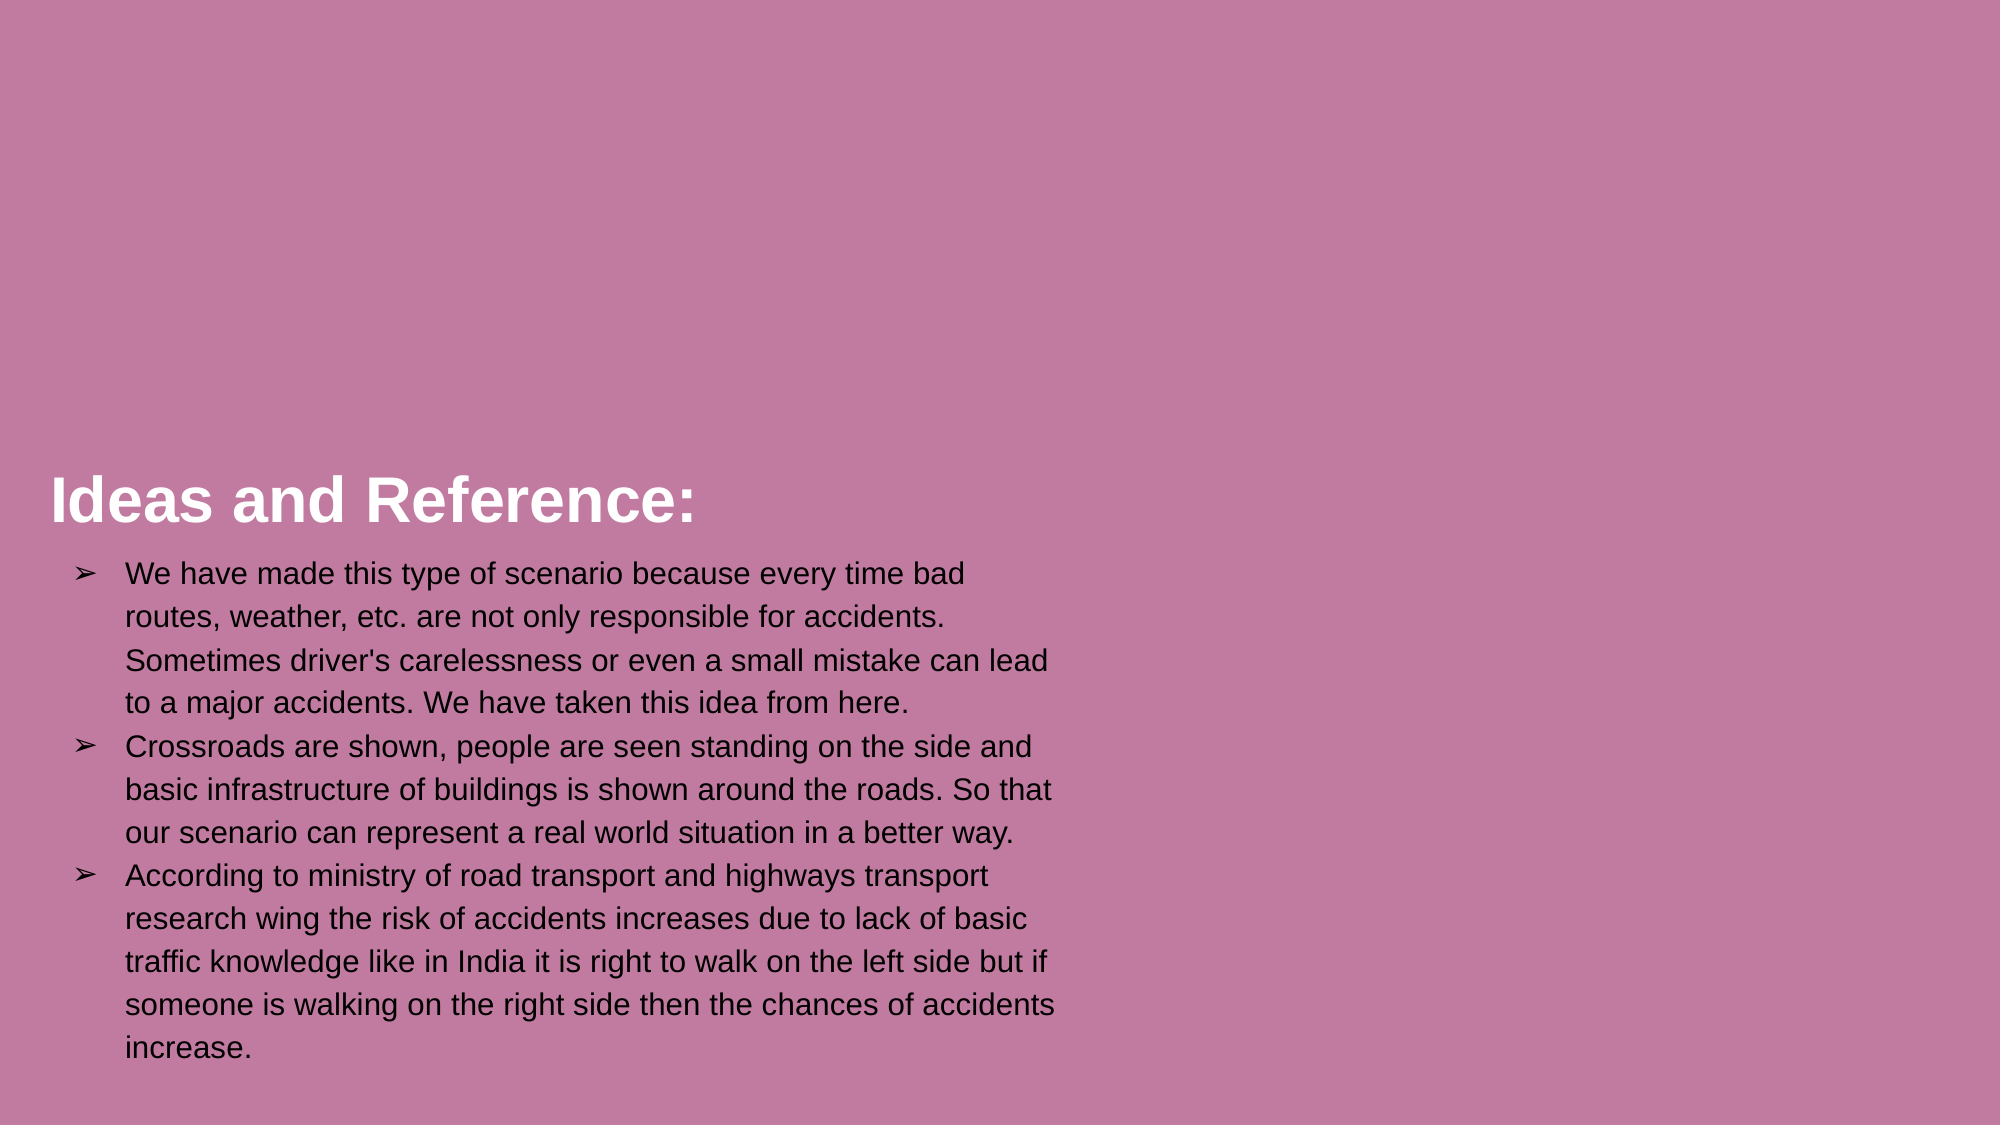

# Ideas and Reference:

We have made this type of scenario because every time bad routes, weather, etc. are not only responsible for accidents. Sometimes driver's carelessness or even a small mistake can lead to a major accidents. We have taken this idea from here.
Crossroads are shown, people are seen standing on the side and basic infrastructure of buildings is shown around the roads. So that our scenario can represent a real world situation in a better way.
According to ministry of road transport and highways transport research wing the risk of accidents increases due to lack of basic traffic knowledge like in India it is right to walk on the left side but if someone is walking on the right side then the chances of accidents increase.